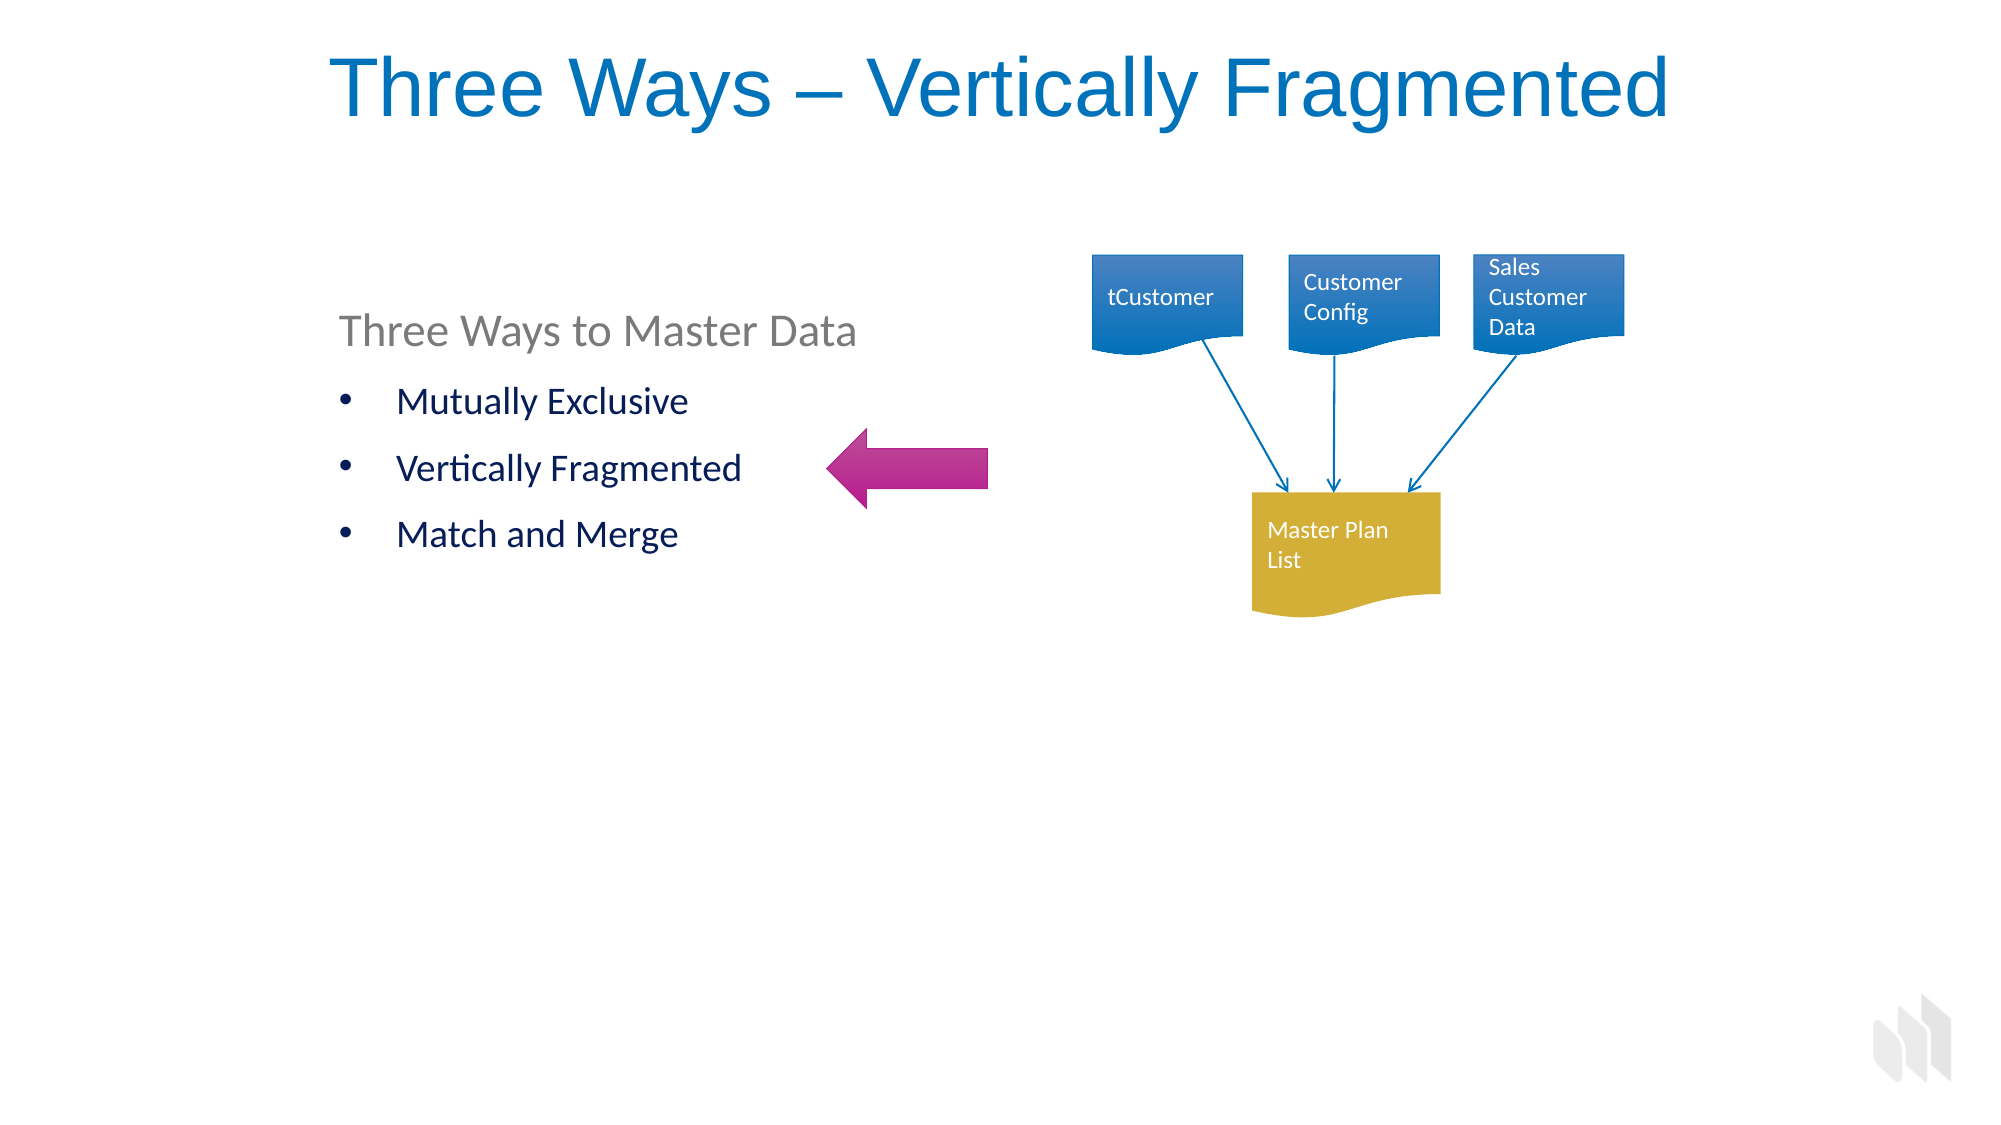

Three Ways – Vertically Fragmented
Sales Customer Data
tCustomer
Customer Config
Master Plan List

Three Ways to Master Data
Mutually Exclusive
Vertically Fragmented
Match and Merge